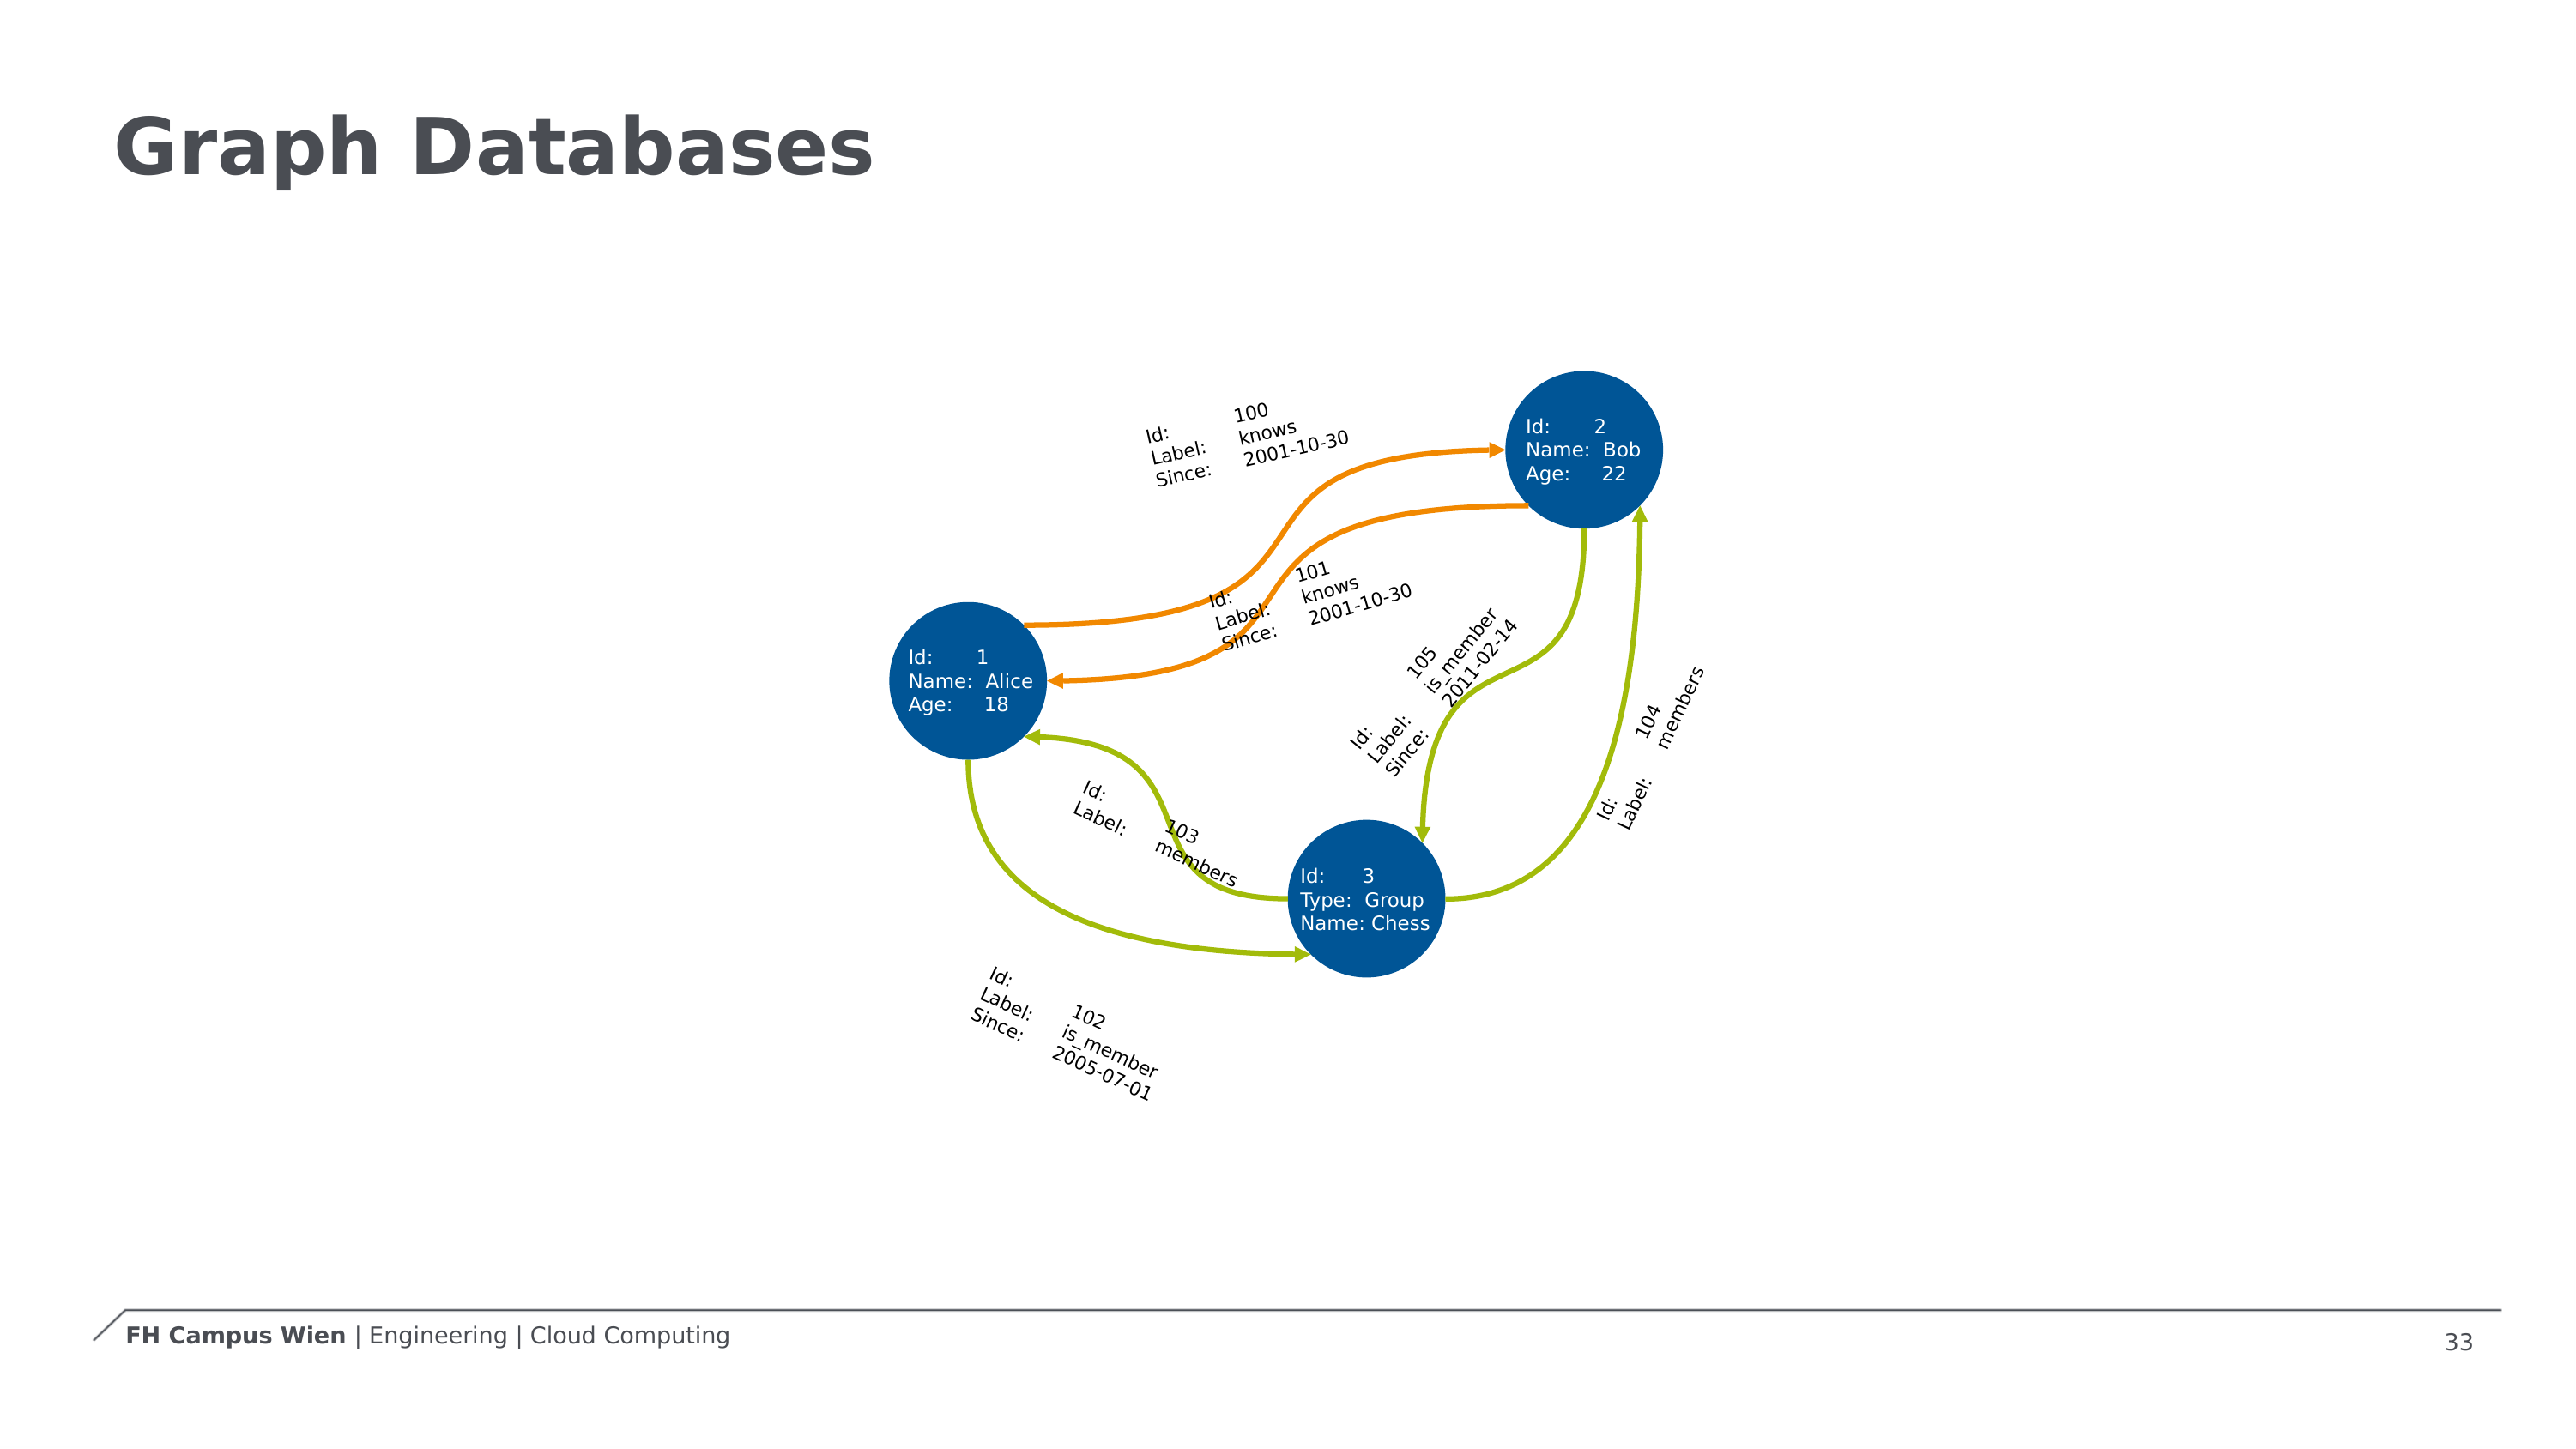

# Graph Databases

Id:	100
Label:	knows
Since:	2001-10-30
Id:       2
Name:  Bob
Age:     22
Id:	101
Label:	knows
Since:	2001-10-30

Id:	105
Label:	is_member
Since:	2011-02-14
Id:       1
Name:  Alice
Age:     18
Id:	104
Label:	members
Id:	103
Label:	members

Id:      3
Type:  Group
Name: Chess
Id:	102
Label:	is_member
Since:	2005-07-01